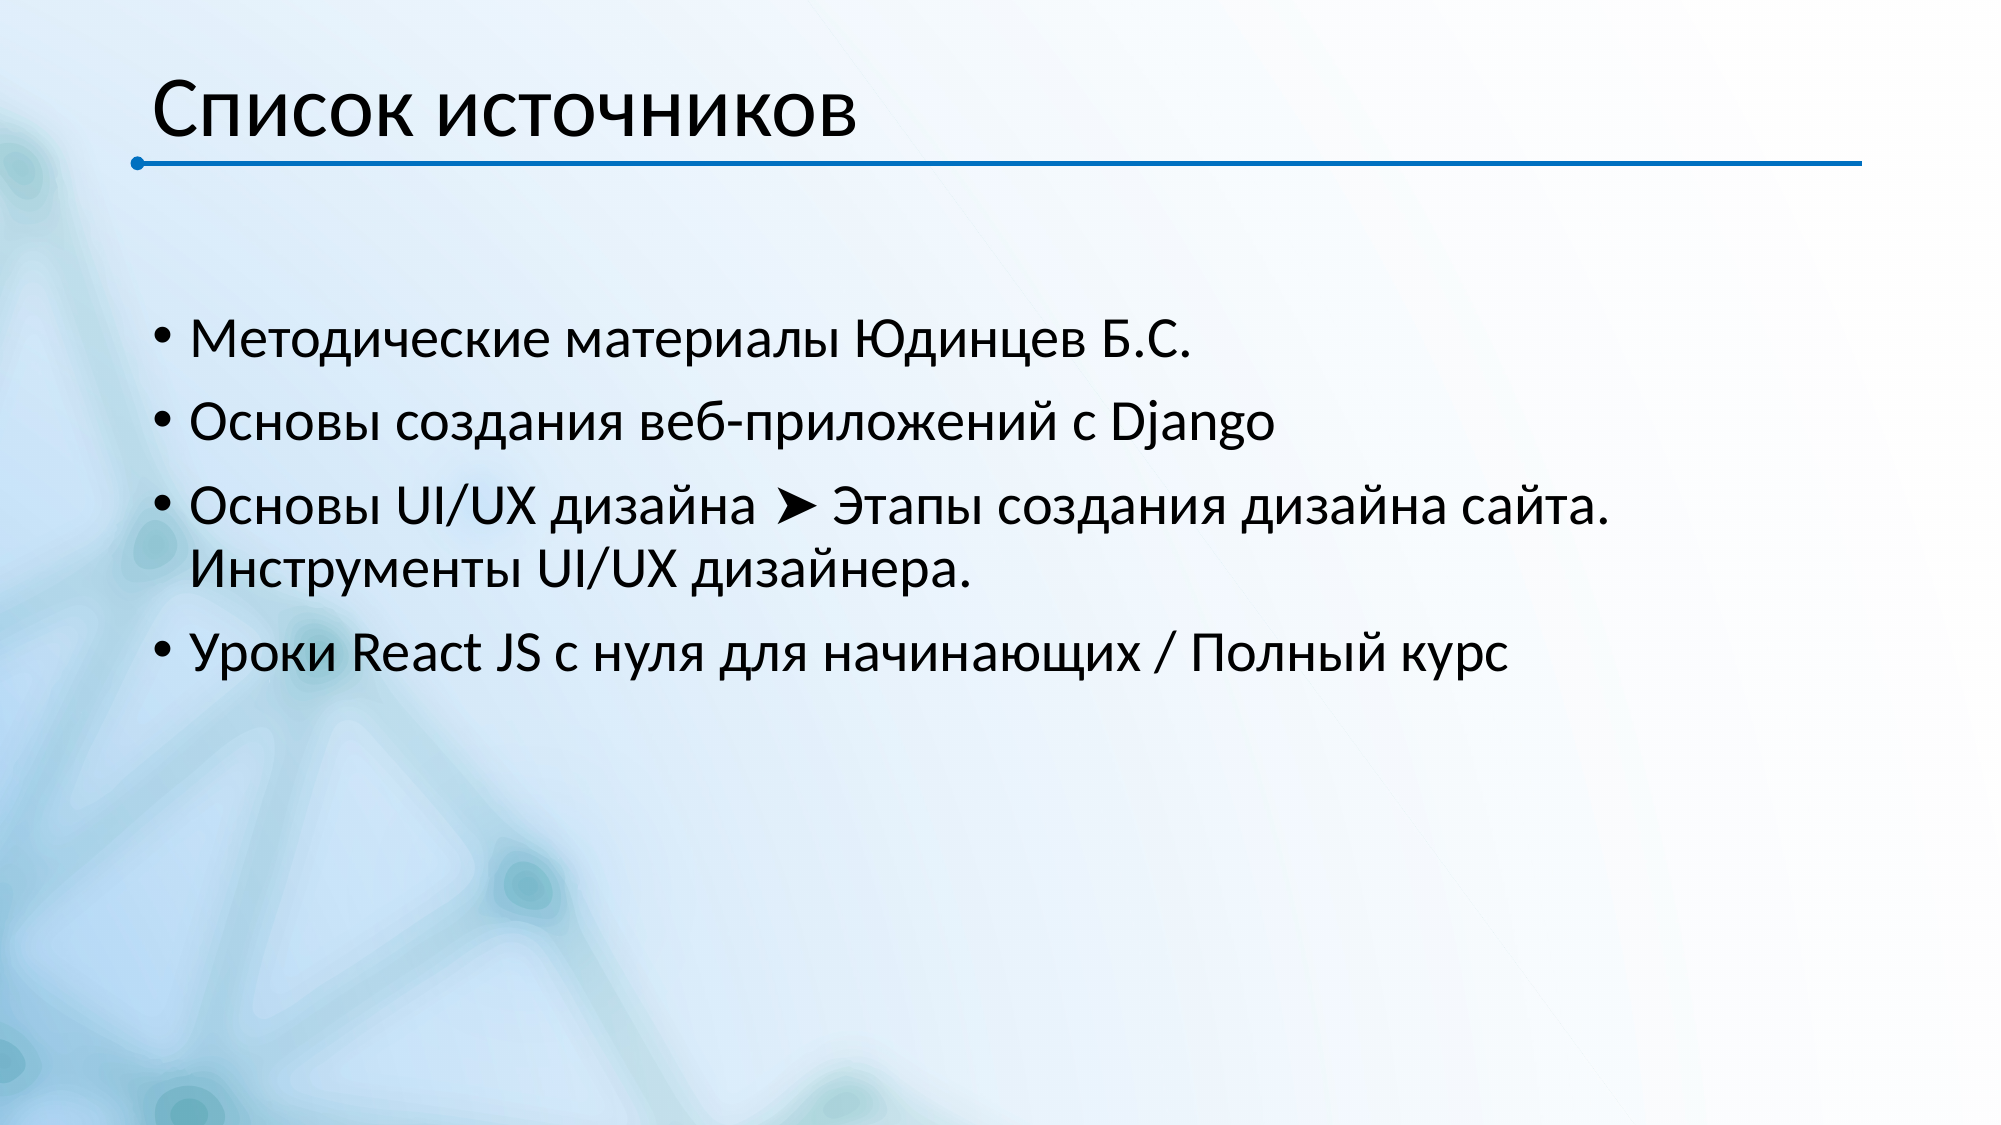

# Список источников
Методические материалы Юдинцев Б.С.
Основы создания веб-приложений с Django
Основы UI/UX дизайна ➤ Этапы создания дизайна сайта. Инструменты UI/UX дизайнера.
Уроки React JS с нуля для начинающих / Полный курс